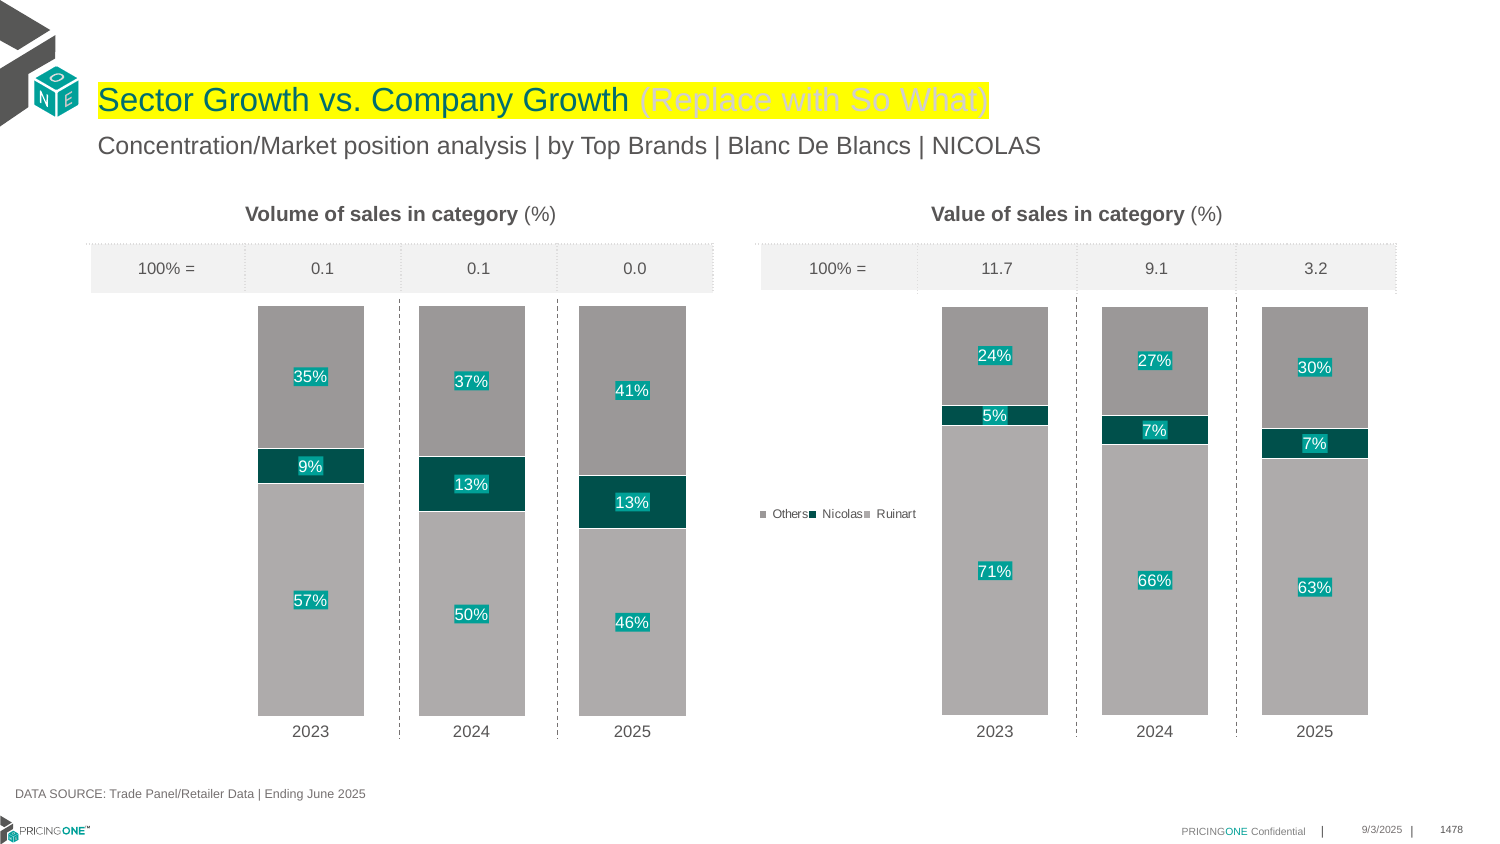

# Sector Growth vs. Company Growth (Replace with So What)
Concentration/Market position analysis | by Top Brands | Blanc De Blancs | NICOLAS
| Volume of sales in category (%) |  |  |  |
| --- | --- | --- | --- |
| 100% = | 0.1 | 0.1 | 0.0 |
| Value of sales in category (%) |  |  |  |
| --- | --- | --- | --- |
| 100% = | 11.7 | 9.1 | 3.2 |

### Chart

| Category | Ruinart | Nicolas | Others |
|---|---|---|---|
| 2023 | 0.5661877127628122 | 0.08662561347490771 | 0.34718667376228 |
| 2024 | 0.4978904316004736 | 0.13478635238402756 | 0.36732321601549883 |
| 2025 | 0.4578454676174546 | 0.1279455351116589 | 0.4142089972708865 |

### Chart

| Category | Ruinart | Nicolas | Others |
|---|---|---|---|
| 2023 | 0.7074454700775435 | 0.05086362413571952 | 0.2416909057867369 |
| 2024 | 0.6611859904880464 | 0.07267227031037128 | 0.26614173920158235 |
| 2025 | 0.6280096593379548 | 0.07348719045288465 | 0.2985031502091605 |
DATA SOURCE: Trade Panel/Retailer Data | Ending June 2025

9/3/2025
1478